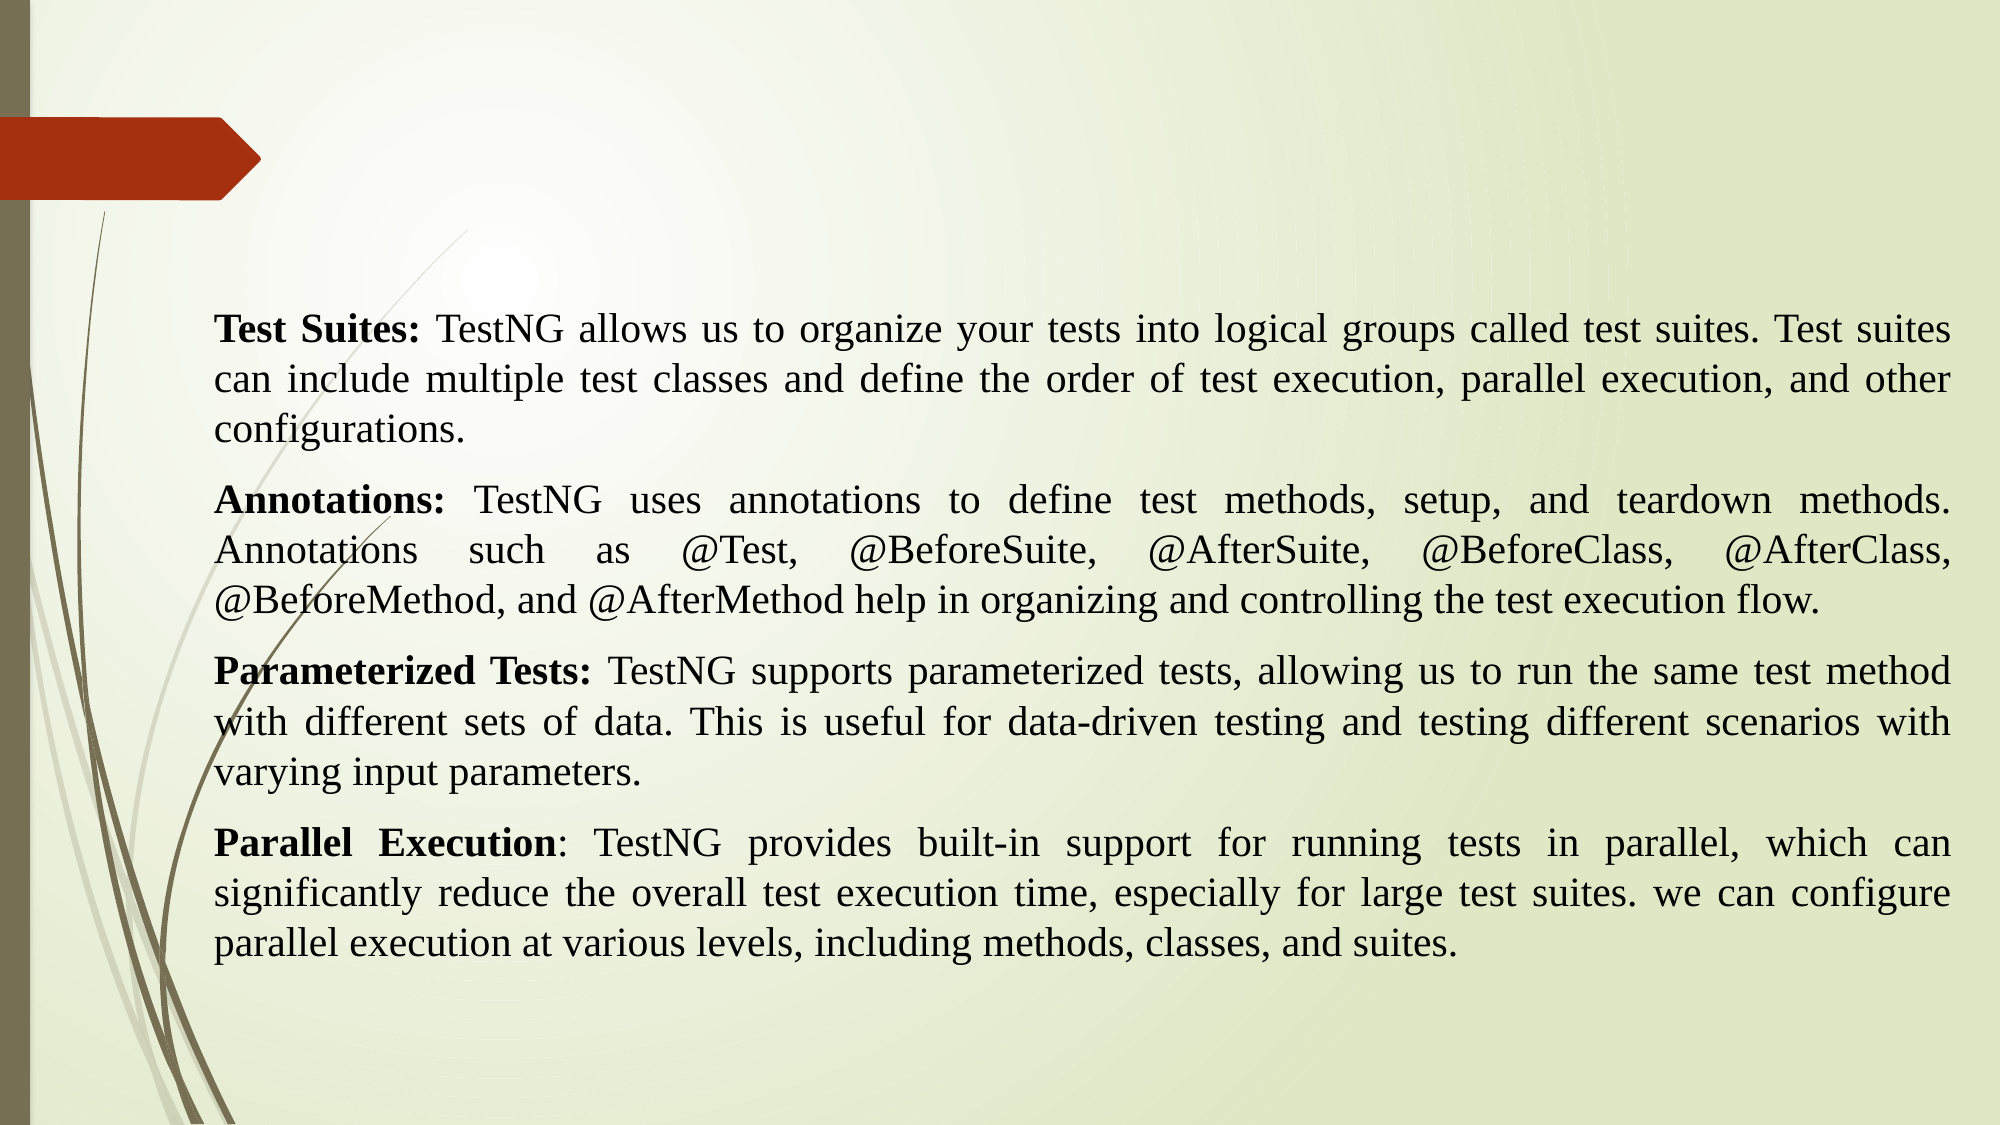

Test Suites: TestNG allows us to organize your tests into logical groups called test suites. Test suites can include multiple test classes and define the order of test execution, parallel execution, and other configurations.
Annotations: TestNG uses annotations to define test methods, setup, and teardown methods. Annotations such as @Test, @BeforeSuite, @AfterSuite, @BeforeClass, @AfterClass, @BeforeMethod, and @AfterMethod help in organizing and controlling the test execution flow.
Parameterized Tests: TestNG supports parameterized tests, allowing us to run the same test method with different sets of data. This is useful for data-driven testing and testing different scenarios with varying input parameters.
Parallel Execution: TestNG provides built-in support for running tests in parallel, which can significantly reduce the overall test execution time, especially for large test suites. we can configure parallel execution at various levels, including methods, classes, and suites.